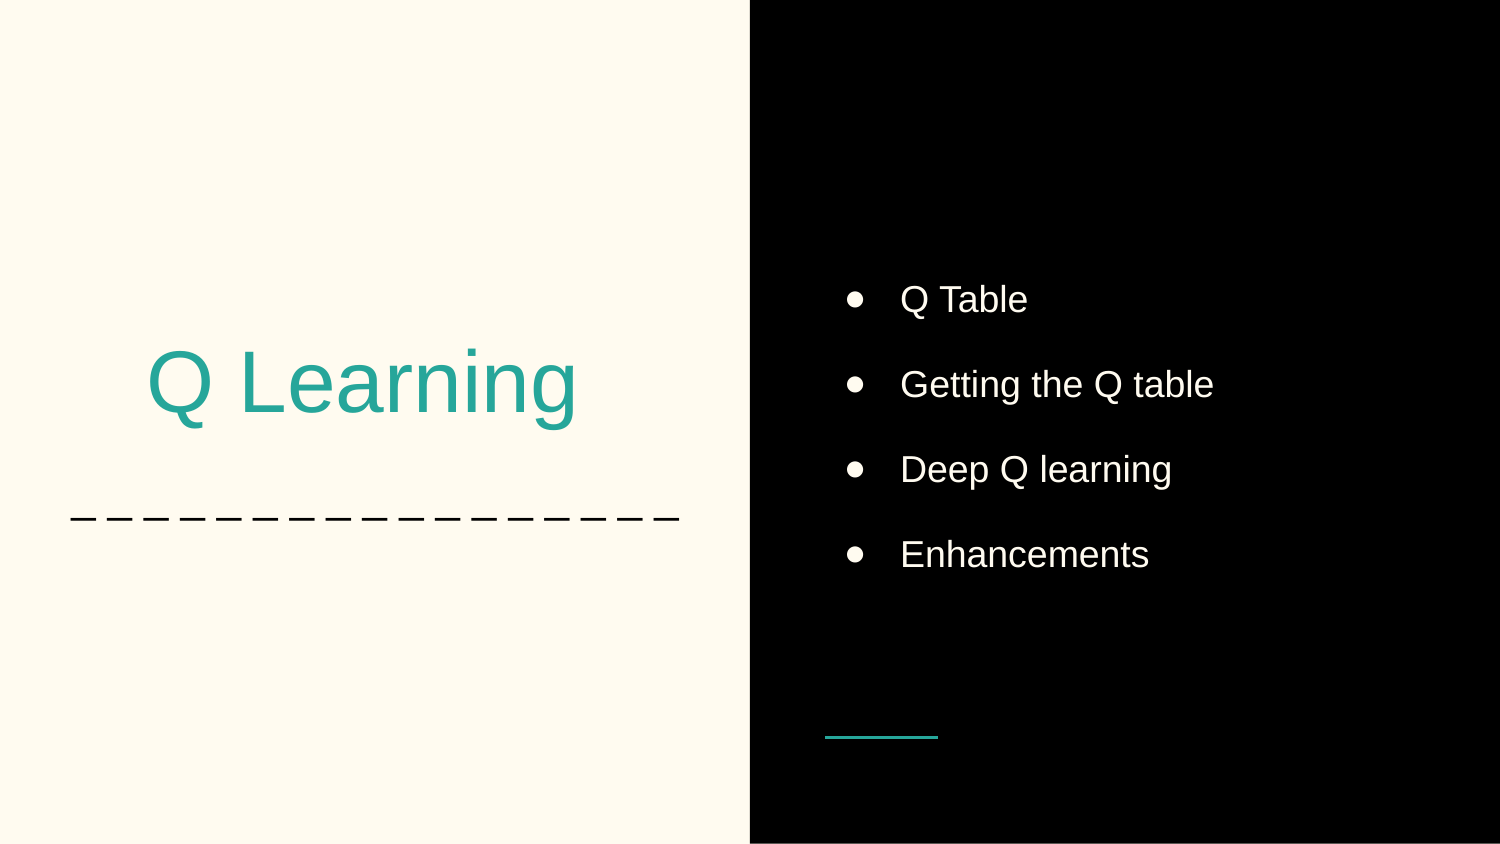

Q Table
Getting the Q table
Deep Q learning
Enhancements
# Q Learning
_ _ _ _ _ _ _ _ _ _ _ _ _ _ _ _ _